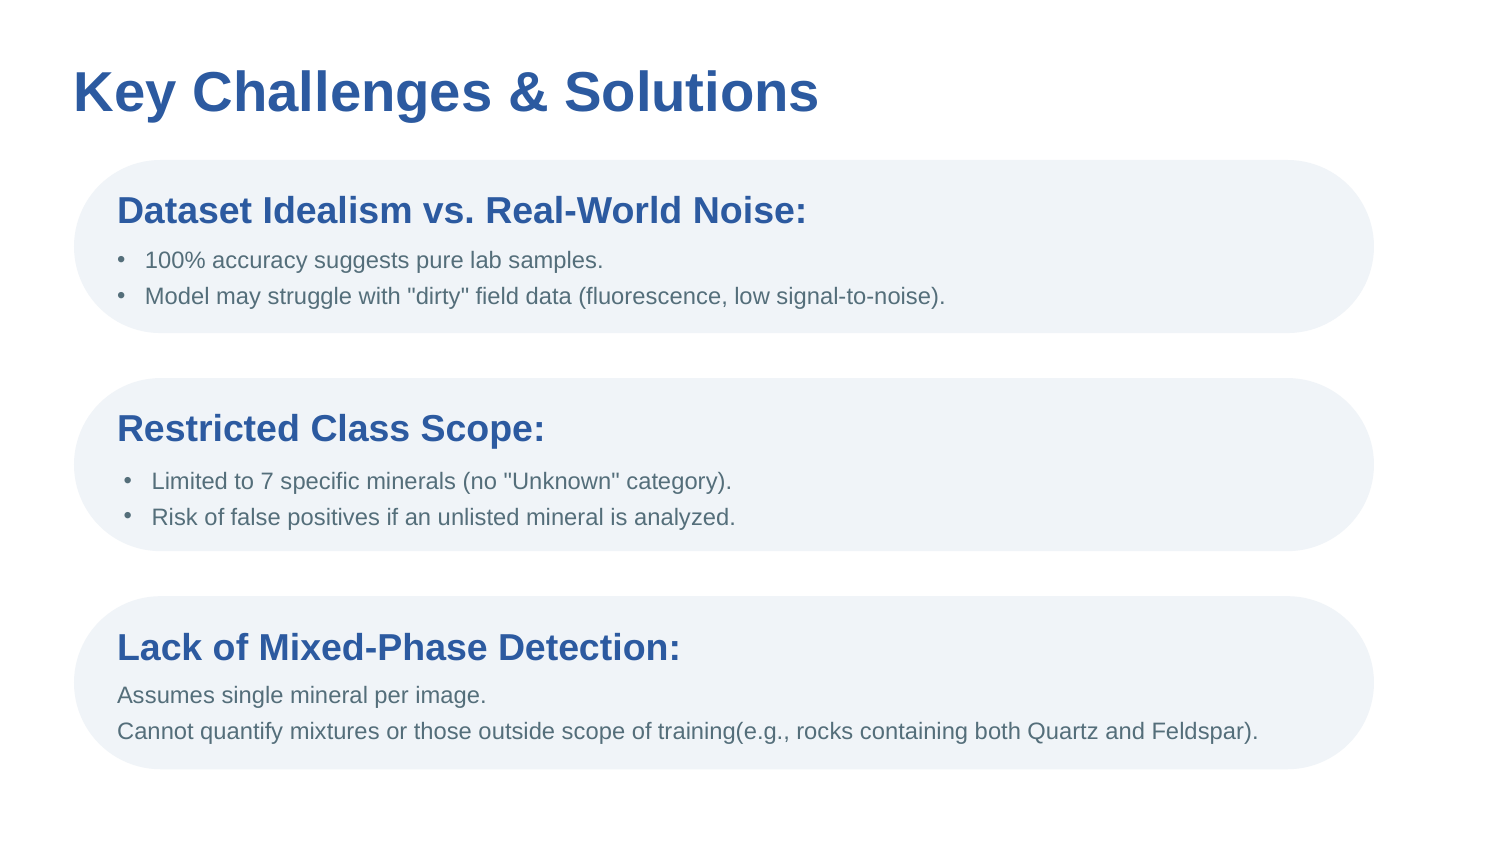

Key Challenges & Solutions

Dataset Idealism vs. Real-World Noise:
100% accuracy suggests pure lab samples.
Model may struggle with "dirty" field data (fluorescence, low signal-to-noise).

Restricted Class Scope:
Limited to 7 specific minerals (no "Unknown" category).
Risk of false positives if an unlisted mineral is analyzed.

Lack of Mixed-Phase Detection:
Assumes single mineral per image.
Cannot quantify mixtures or those outside scope of training(e.g., rocks containing both Quartz and Feldspar).